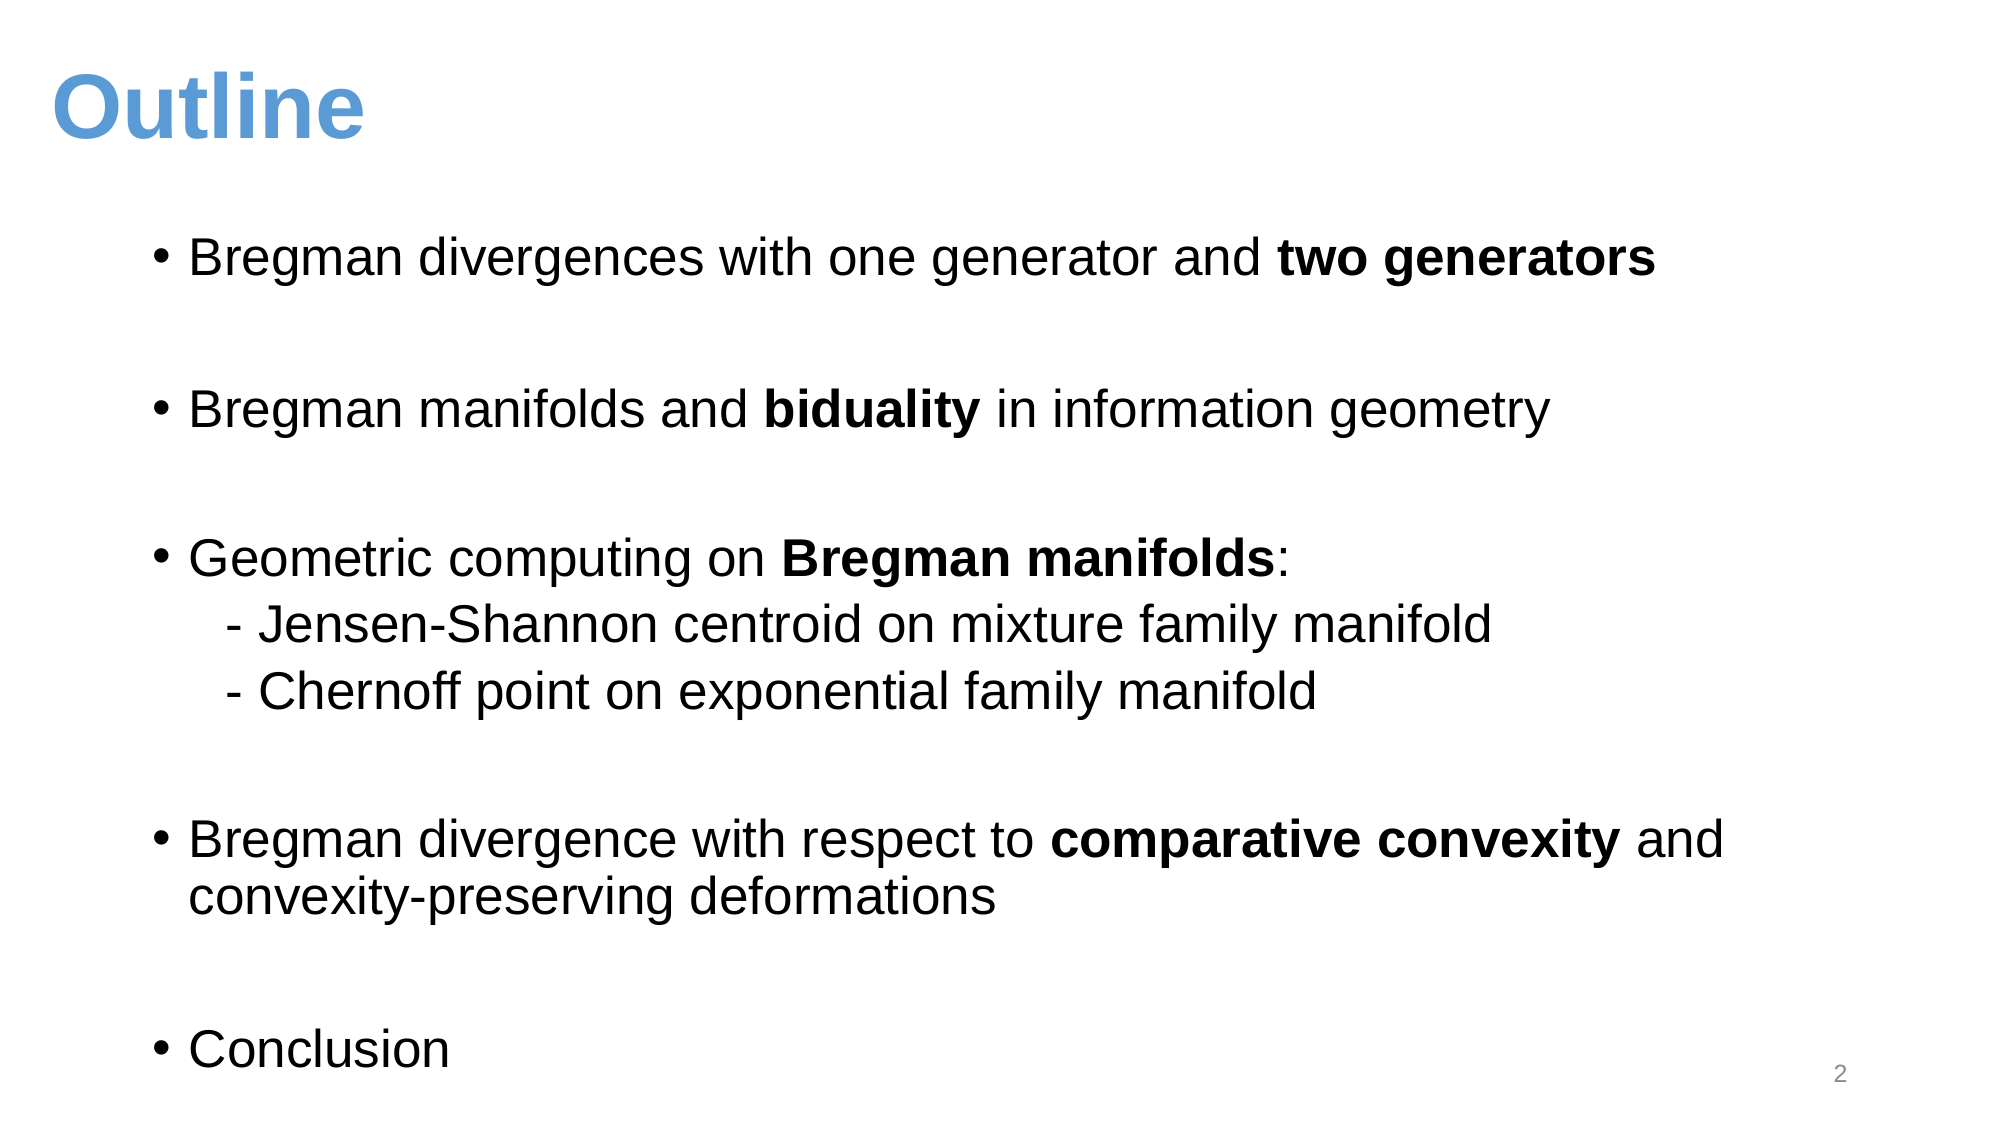

Outline
Bregman divergences with one generator and two generators

Bregman manifolds and biduality in information geometry

Geometric computing on Bregman manifolds:
- Jensen-Shannon centroid on mixture family manifold
- Chernoff point on exponential family manifold

Bregman divergence with respect to comparative convexity and convexity-preserving deformations

Conclusion
2